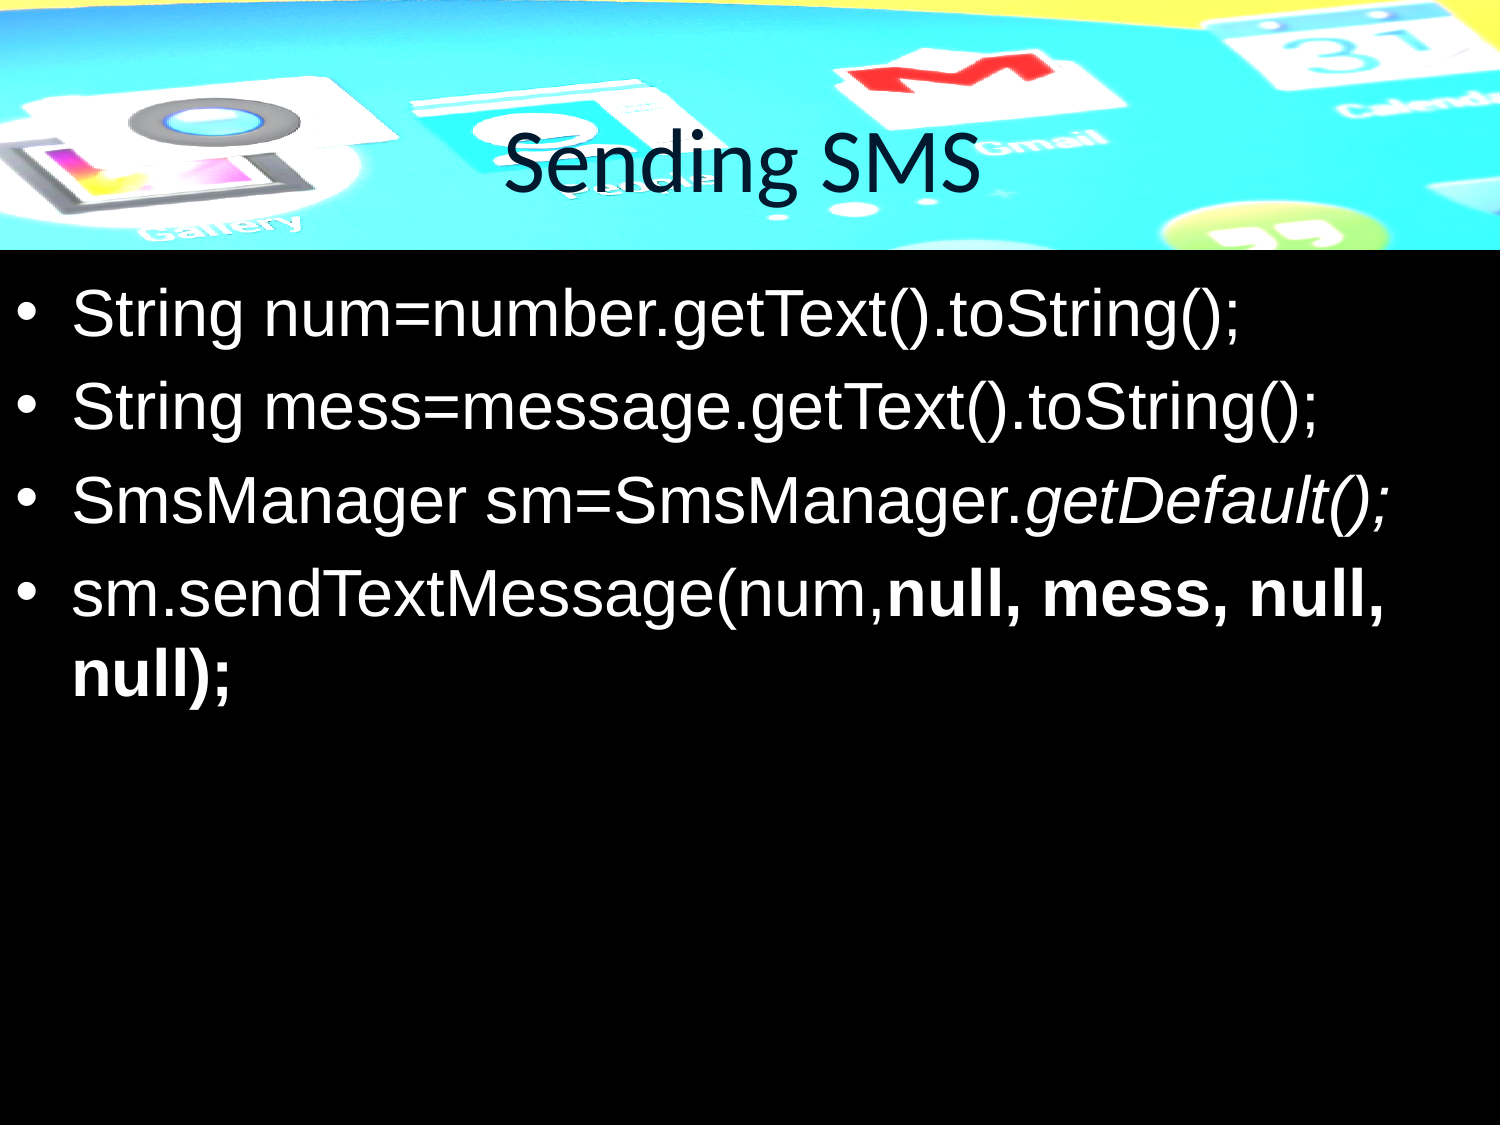

# Sending SMS
String num=number.getText().toString();
String mess=message.getText().toString();
SmsManager sm=SmsManager.getDefault();
sm.sendTextMessage(num,null, mess, null, null);